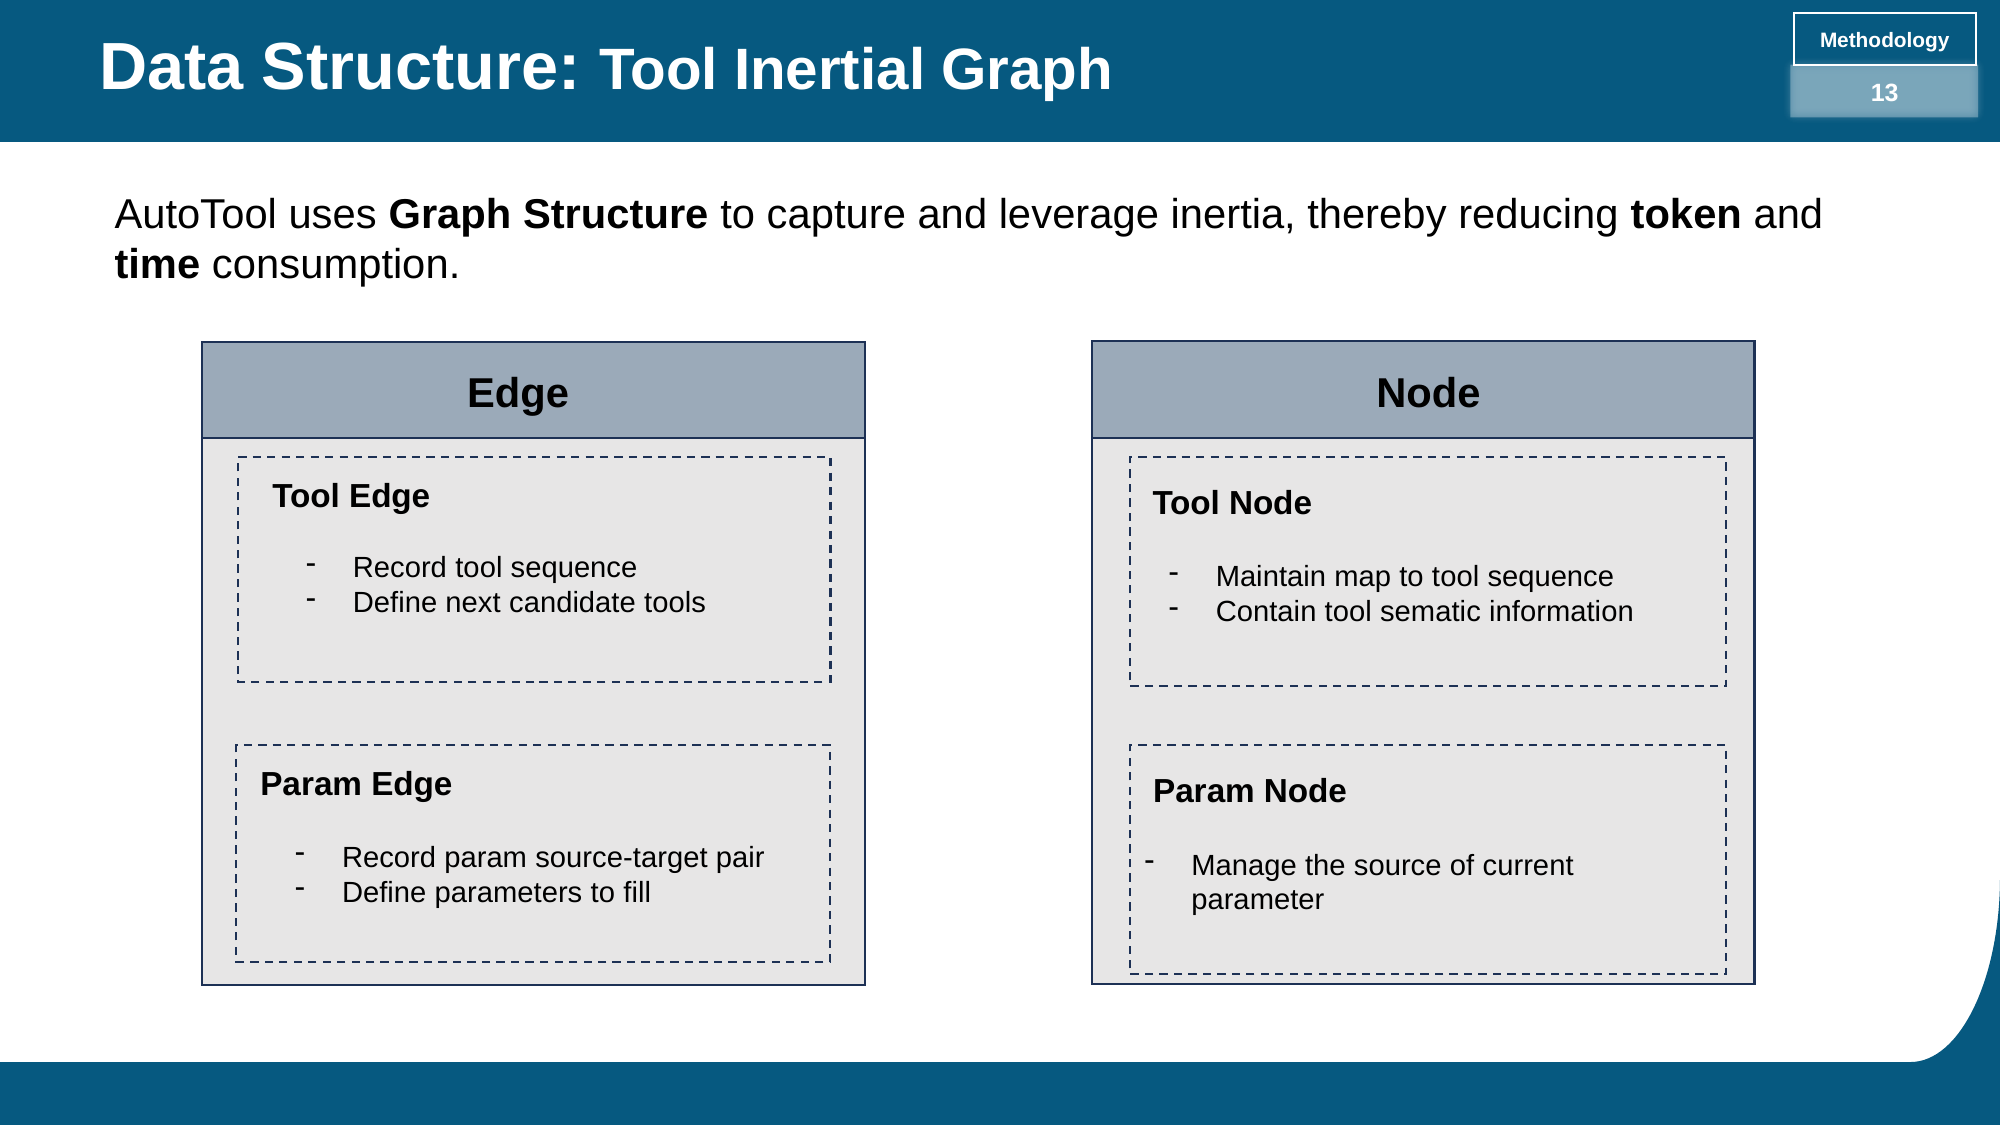

Methodology
Data Structure: Tool Inertial Graph

13
AutoTool uses Graph Structure to capture and leverage inertia, thereby reducing token and time consumption.

Edge
Node

Tool Edge
Tool Node
Record tool sequence
Define next candidate tools
Maintain map to tool sequence
Contain tool sematic information

Param Edge
Param Node
Record param source-target pair
Define parameters to fill
Manage the source of current parameter